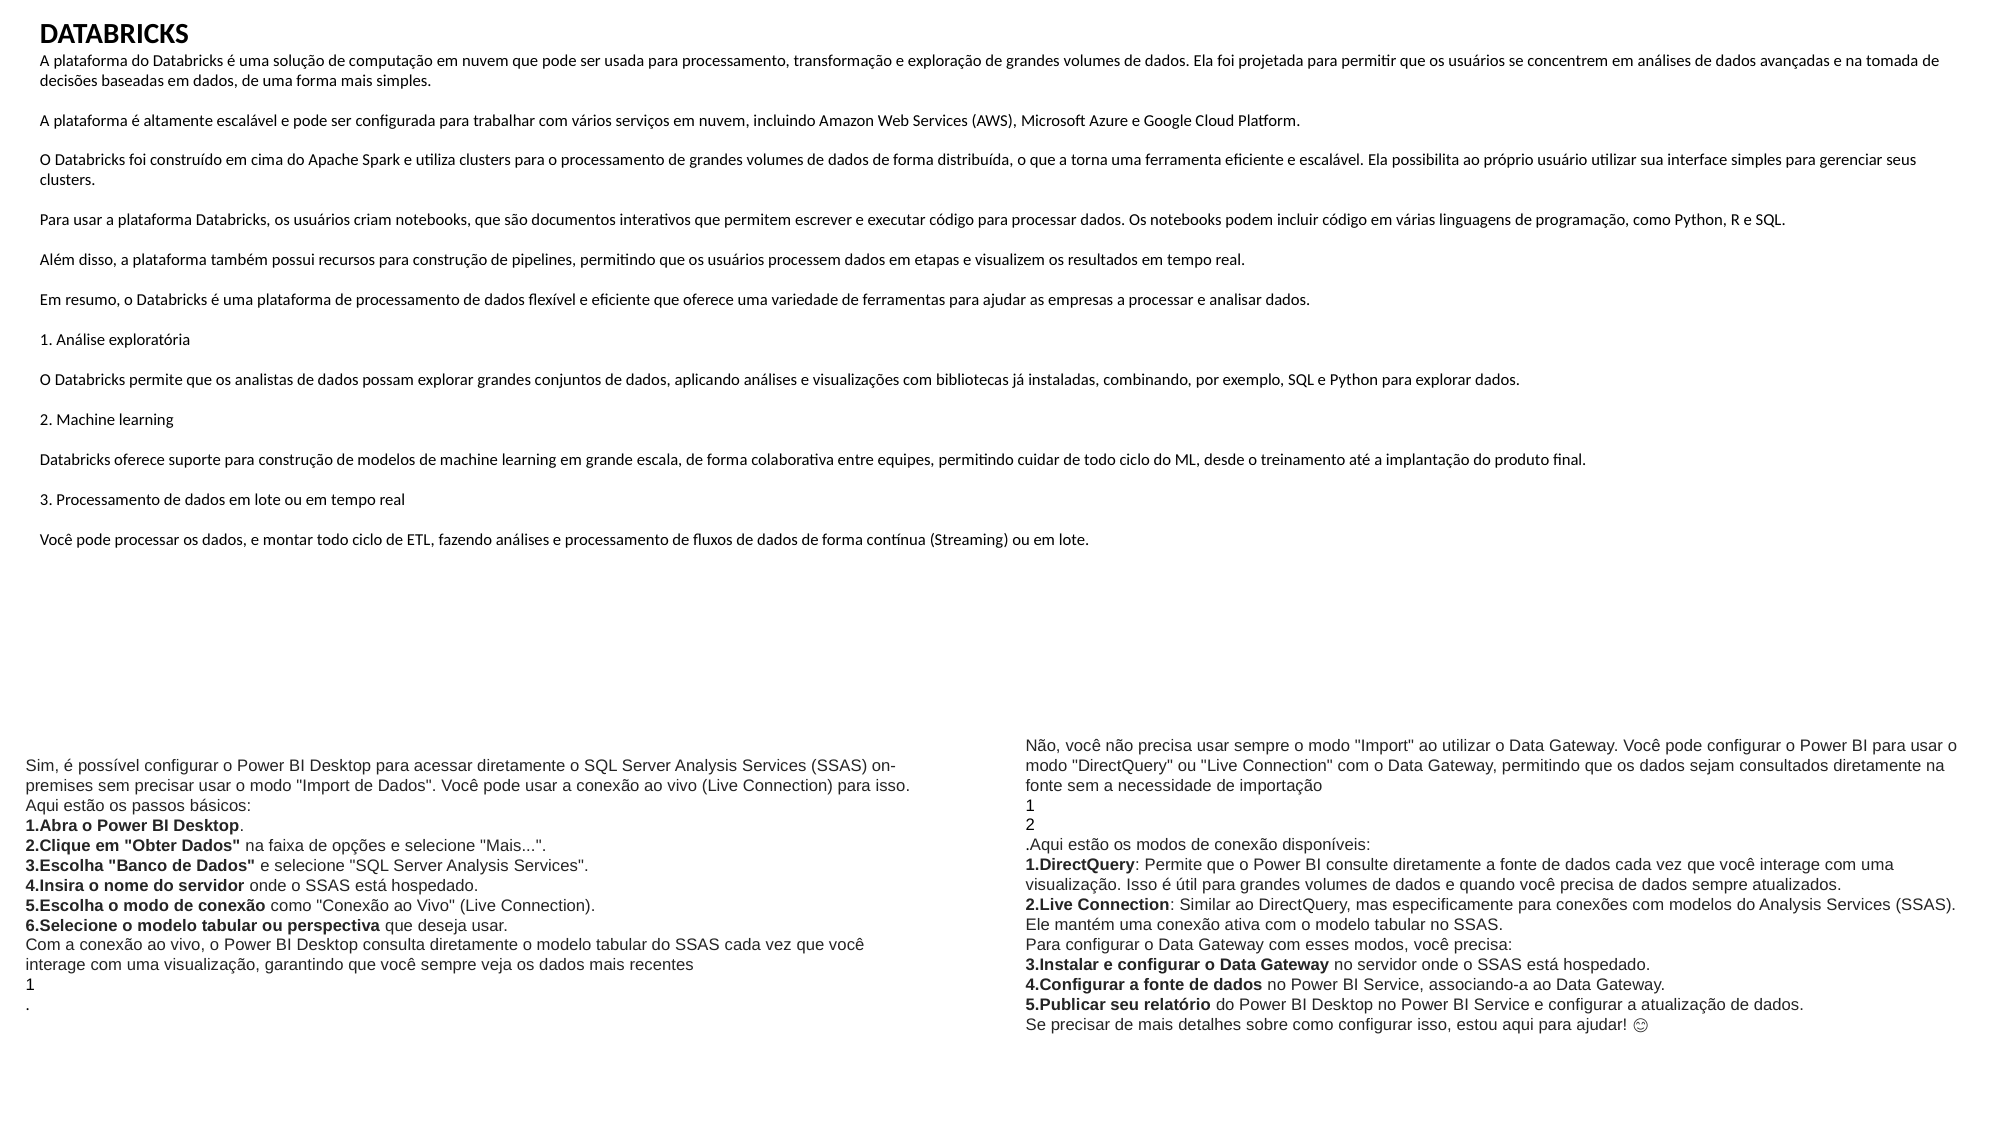

DATABRICKS
A plataforma do Databricks é uma solução de computação em nuvem que pode ser usada para processamento, transformação e exploração de grandes volumes de dados. Ela foi projetada para permitir que os usuários se concentrem em análises de dados avançadas e na tomada de decisões baseadas em dados, de uma forma mais simples.

A plataforma é altamente escalável e pode ser configurada para trabalhar com vários serviços em nuvem, incluindo Amazon Web Services (AWS), Microsoft Azure e Google Cloud Platform.

O Databricks foi construído em cima do Apache Spark e utiliza clusters para o processamento de grandes volumes de dados de forma distribuída, o que a torna uma ferramenta eficiente e escalável. Ela possibilita ao próprio usuário utilizar sua interface simples para gerenciar seus clusters.

Para usar a plataforma Databricks, os usuários criam notebooks, que são documentos interativos que permitem escrever e executar código para processar dados. Os notebooks podem incluir código em várias linguagens de programação, como Python, R e SQL.

Além disso, a plataforma também possui recursos para construção de pipelines, permitindo que os usuários processem dados em etapas e visualizem os resultados em tempo real.

Em resumo, o Databricks é uma plataforma de processamento de dados flexível e eficiente que oferece uma variedade de ferramentas para ajudar as empresas a processar e analisar dados.

1. Análise exploratória

O Databricks permite que os analistas de dados possam explorar grandes conjuntos de dados, aplicando análises e visualizações com bibliotecas já instaladas, combinando, por exemplo, SQL e Python para explorar dados.

2. Machine learning

Databricks oferece suporte para construção de modelos de machine learning em grande escala, de forma colaborativa entre equipes, permitindo cuidar de todo ciclo do ML, desde o treinamento até a implantação do produto final.

3. Processamento de dados em lote ou em tempo real

Você pode processar os dados, e montar todo ciclo de ETL, fazendo análises e processamento de fluxos de dados de forma contínua (Streaming) ou em lote.
Não, você não precisa usar sempre o modo "Import" ao utilizar o Data Gateway. Você pode configurar o Power BI para usar o modo "DirectQuery" ou "Live Connection" com o Data Gateway, permitindo que os dados sejam consultados diretamente na fonte sem a necessidade de importação
1
2
.Aqui estão os modos de conexão disponíveis:
DirectQuery: Permite que o Power BI consulte diretamente a fonte de dados cada vez que você interage com uma visualização. Isso é útil para grandes volumes de dados e quando você precisa de dados sempre atualizados.
Live Connection: Similar ao DirectQuery, mas especificamente para conexões com modelos do Analysis Services (SSAS). Ele mantém uma conexão ativa com o modelo tabular no SSAS.
Para configurar o Data Gateway com esses modos, você precisa:
Instalar e configurar o Data Gateway no servidor onde o SSAS está hospedado.
Configurar a fonte de dados no Power BI Service, associando-a ao Data Gateway.
Publicar seu relatório do Power BI Desktop no Power BI Service e configurar a atualização de dados.
Se precisar de mais detalhes sobre como configurar isso, estou aqui para ajudar! 😊
Sim, é possível configurar o Power BI Desktop para acessar diretamente o SQL Server Analysis Services (SSAS) on-premises sem precisar usar o modo "Import de Dados". Você pode usar a conexão ao vivo (Live Connection) para isso. Aqui estão os passos básicos:
Abra o Power BI Desktop.
Clique em "Obter Dados" na faixa de opções e selecione "Mais...".
Escolha "Banco de Dados" e selecione "SQL Server Analysis Services".
Insira o nome do servidor onde o SSAS está hospedado.
Escolha o modo de conexão como "Conexão ao Vivo" (Live Connection).
Selecione o modelo tabular ou perspectiva que deseja usar.
Com a conexão ao vivo, o Power BI Desktop consulta diretamente o modelo tabular do SSAS cada vez que você interage com uma visualização, garantindo que você sempre veja os dados mais recentes
1
.